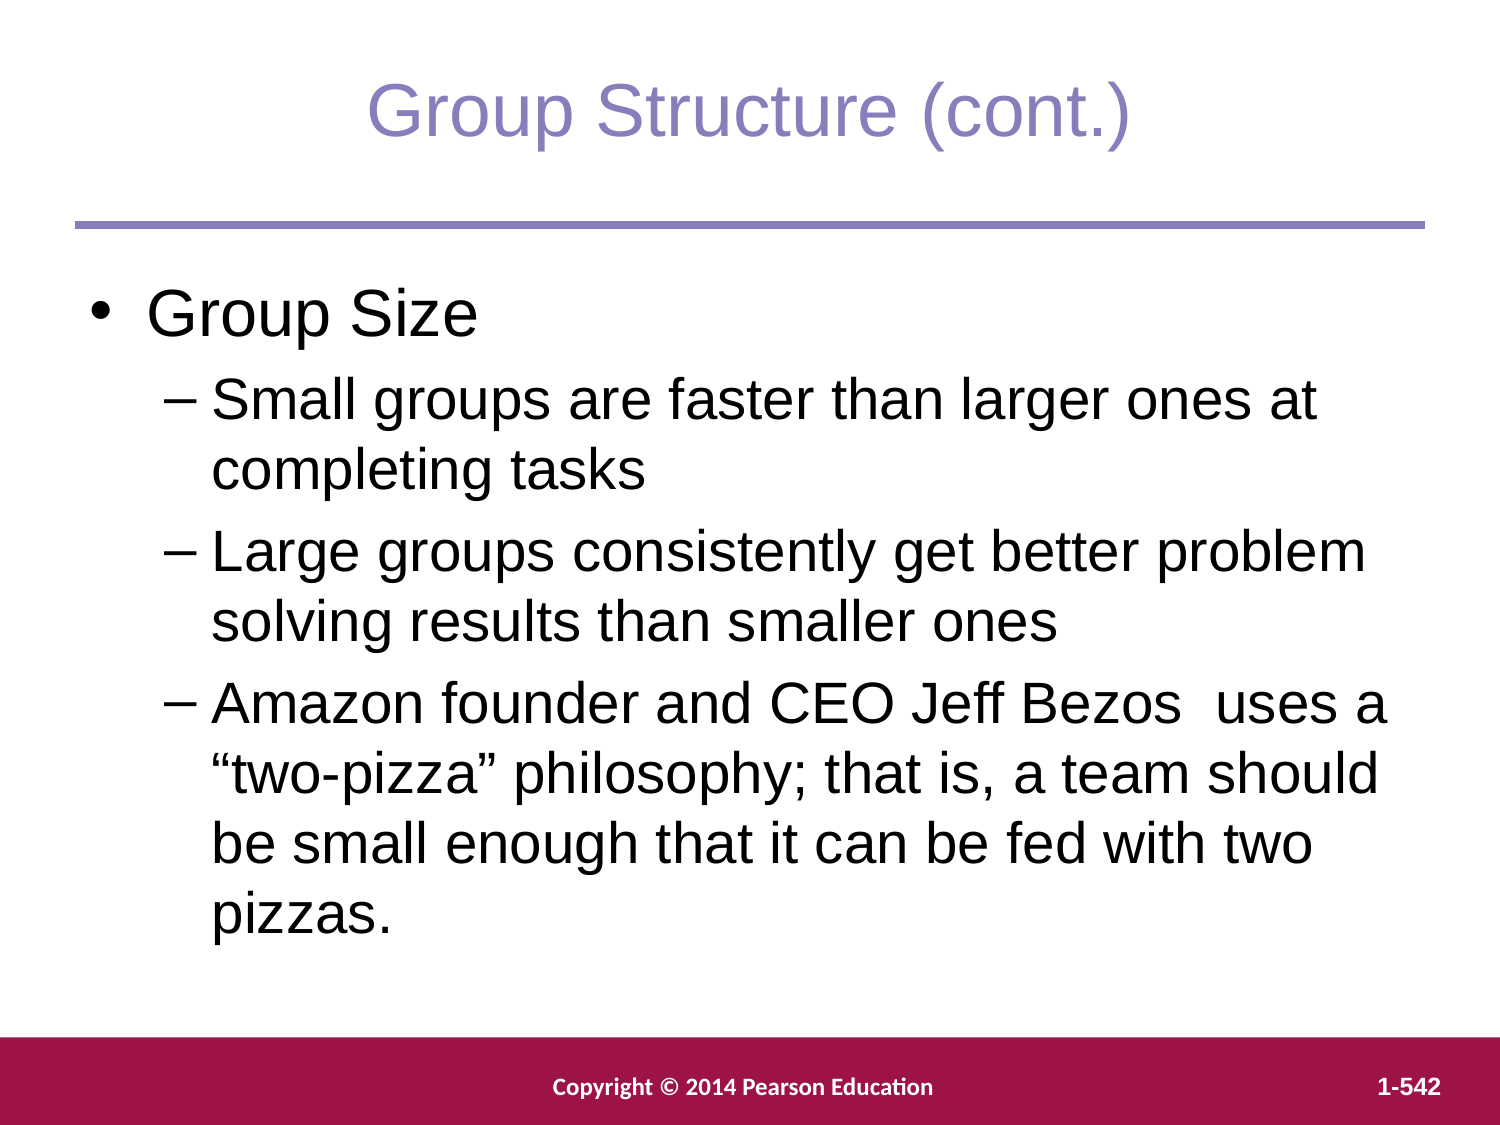

Group Structure (cont.)
Group Size
Small groups are faster than larger ones at completing tasks
Large groups consistently get better problem solving results than smaller ones
Amazon founder and CEO Jeff Bezos  uses a “two-pizza” philosophy; that is, a team should be small enough that it can be fed with two pizzas.